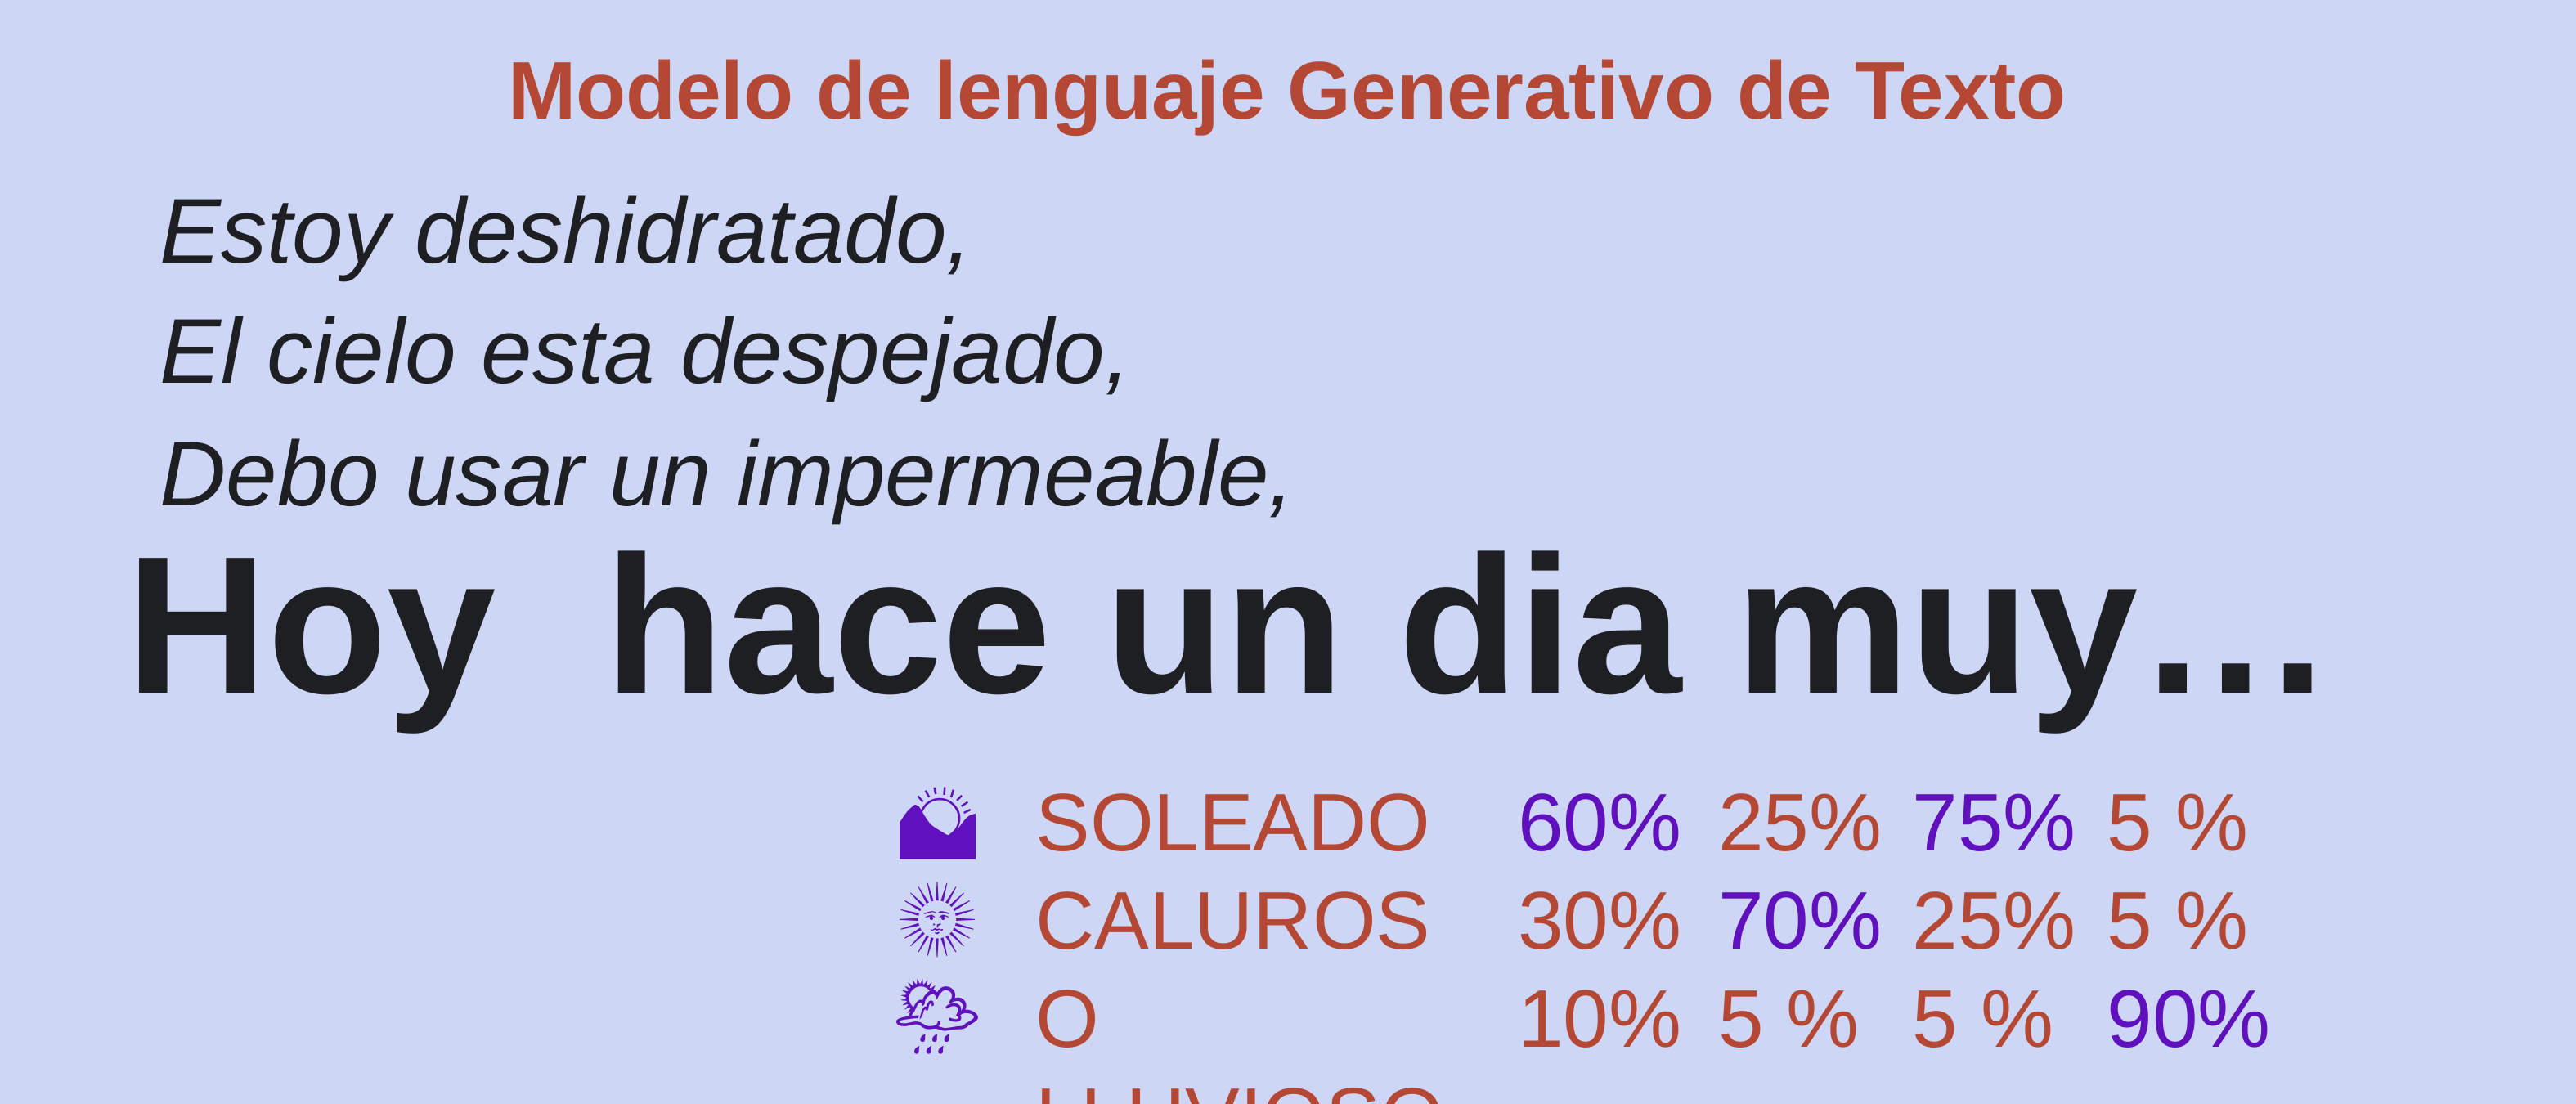

Modelo de lenguaje Generativo de Texto
Estoy deshidratado,
El cielo esta despejado,
Debo usar un impermeable,
Hoy  hace un dia muy…
🌄
🌞
🌦
SOLEADO
CALUROSO
LLUVIOSO
60%
30%
10%
25%
70%
5 %
75%
25%
5 %
5 %
5 %
90%